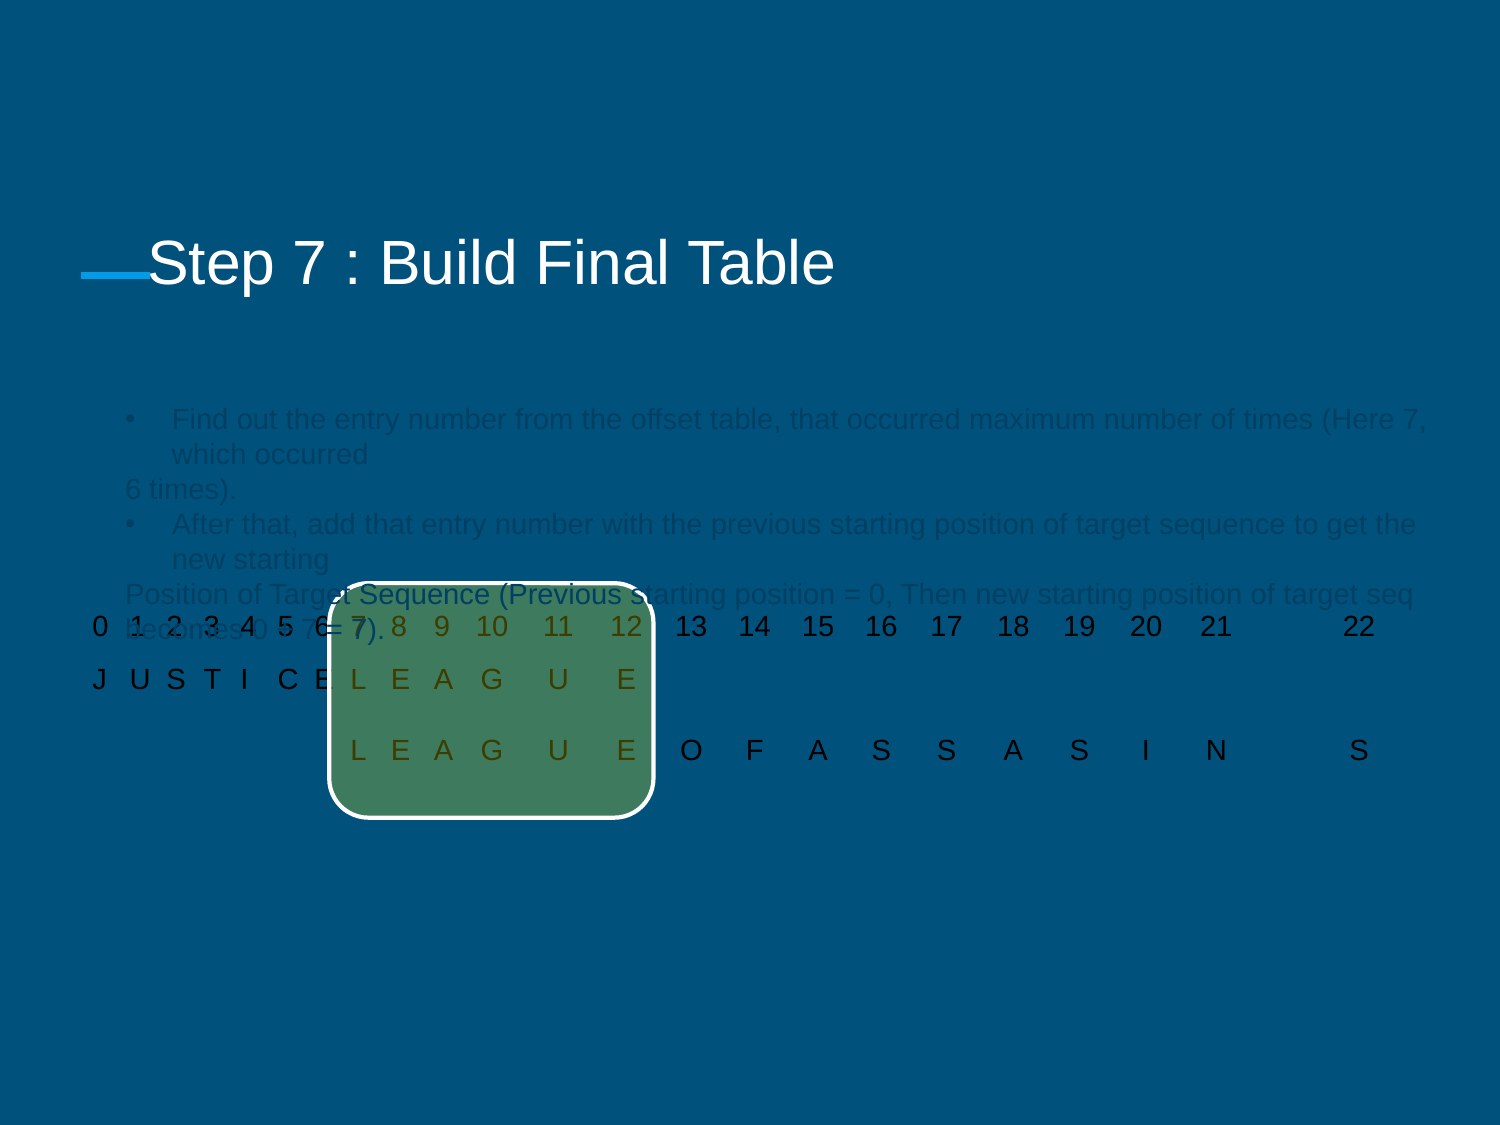

# Step 7 : Build Final Table
Find out the entry number from the offset table, that occurred maximum number of times (Here 7, which occurred
6 times).
After that, add that entry number with the previous starting position of target sequence to get the new starting
Position of Target Sequence (Previous starting position = 0, Then new starting position of target seq becomes 0 + 7 = 7).

| 0 | 1 | 2 | 3 | 4 | 5 | 6 | 7 | 8 | 9 | 10 | 11 | 12 | 13 | 14 | 15 | 16 | 17 | 18 | 19 | 20 | 21 | 22 |
| --- | --- | --- | --- | --- | --- | --- | --- | --- | --- | --- | --- | --- | --- | --- | --- | --- | --- | --- | --- | --- | --- | --- |
| J | U | S | T | I | C | E | L | E | A | G | U | E |  |  |  |  |  |  |  |  |  |  |
|  |  |  |  |  |  |  | L | E | A | G | U | E | O | F | A | S | S | A | S | I | N | S |